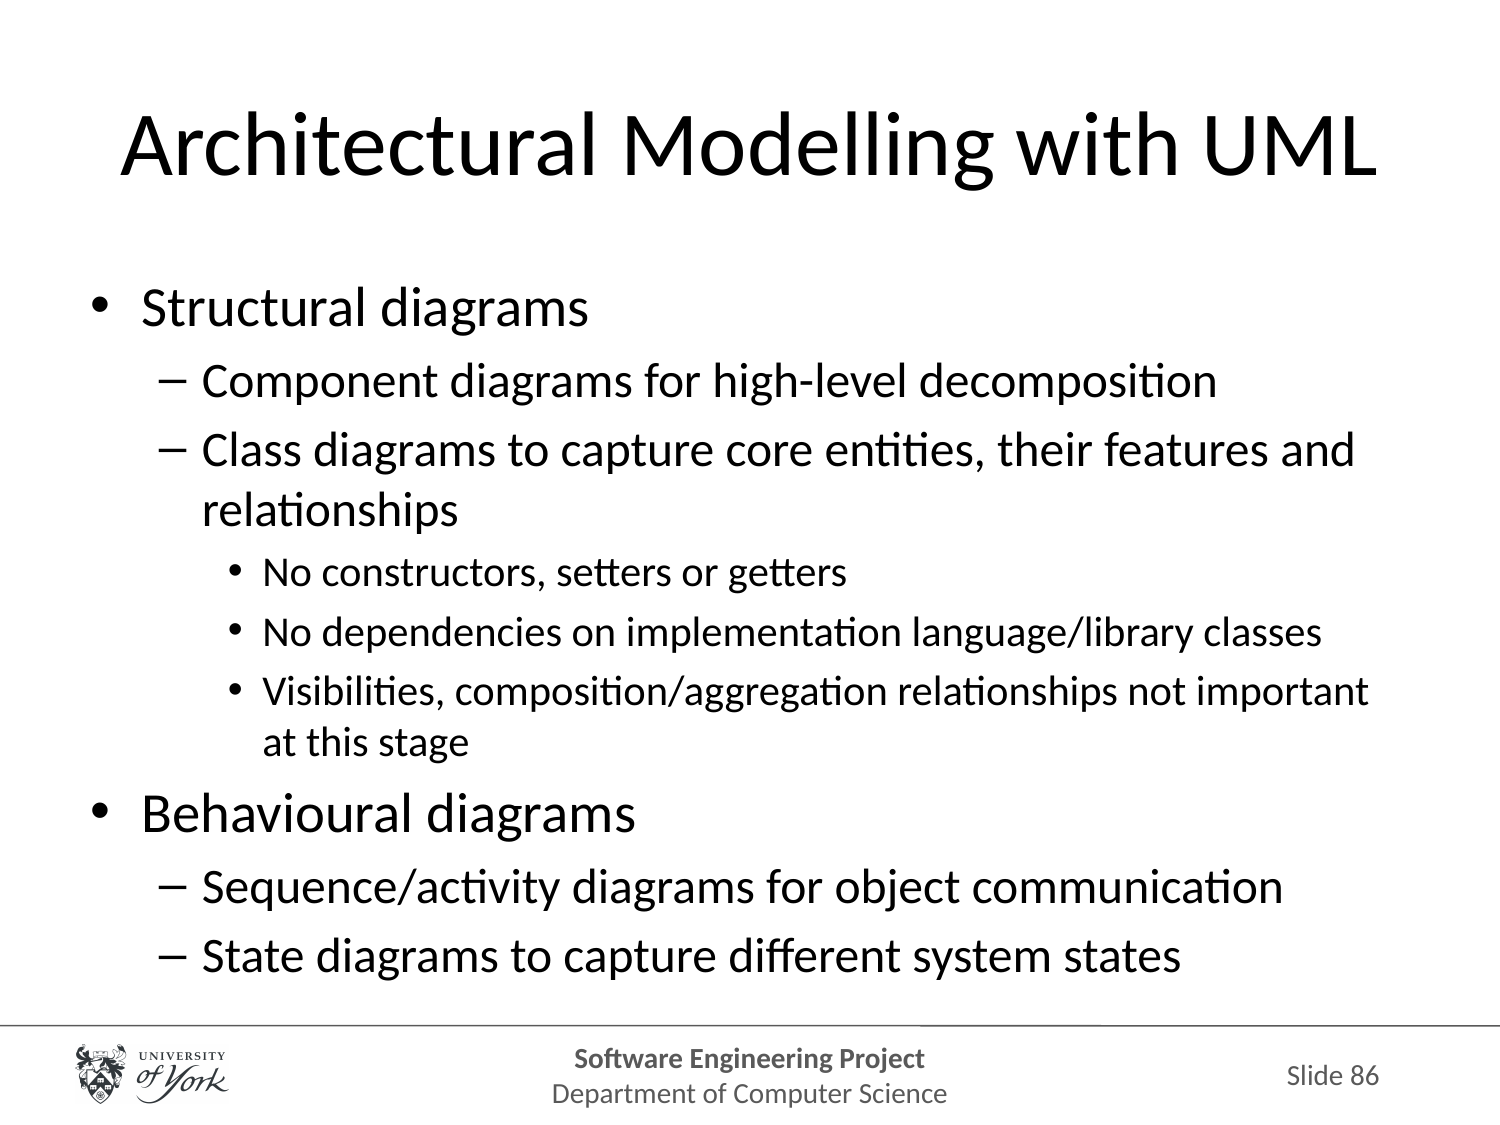

# Architectural Modelling with UML
Structural diagrams
Component diagrams for high-level decomposition
Class diagrams to capture core entities, their features and relationships
No constructors, setters or getters
No dependencies on implementation language/library classes
Visibilities, composition/aggregation relationships not important at this stage
Behavioural diagrams
Sequence/activity diagrams for object communication
State diagrams to capture different system states